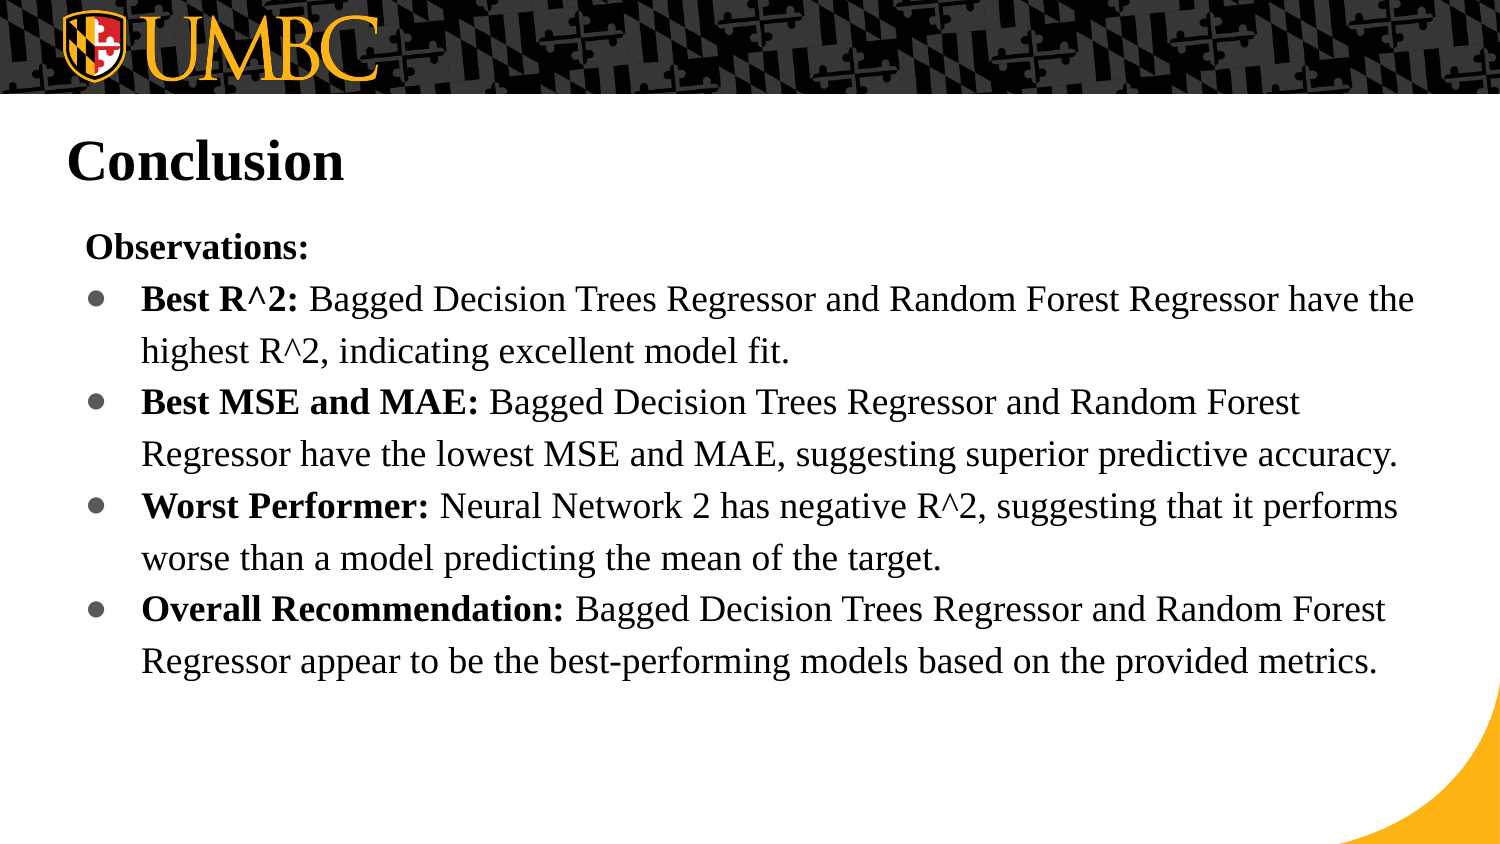

# Conclusion
Observations:
Best R^2: Bagged Decision Trees Regressor and Random Forest Regressor have the highest R^2, indicating excellent model fit.
Best MSE and MAE: Bagged Decision Trees Regressor and Random Forest Regressor have the lowest MSE and MAE, suggesting superior predictive accuracy.
Worst Performer: Neural Network 2 has negative R^2, suggesting that it performs worse than a model predicting the mean of the target.
Overall Recommendation: Bagged Decision Trees Regressor and Random Forest Regressor appear to be the best-performing models based on the provided metrics.